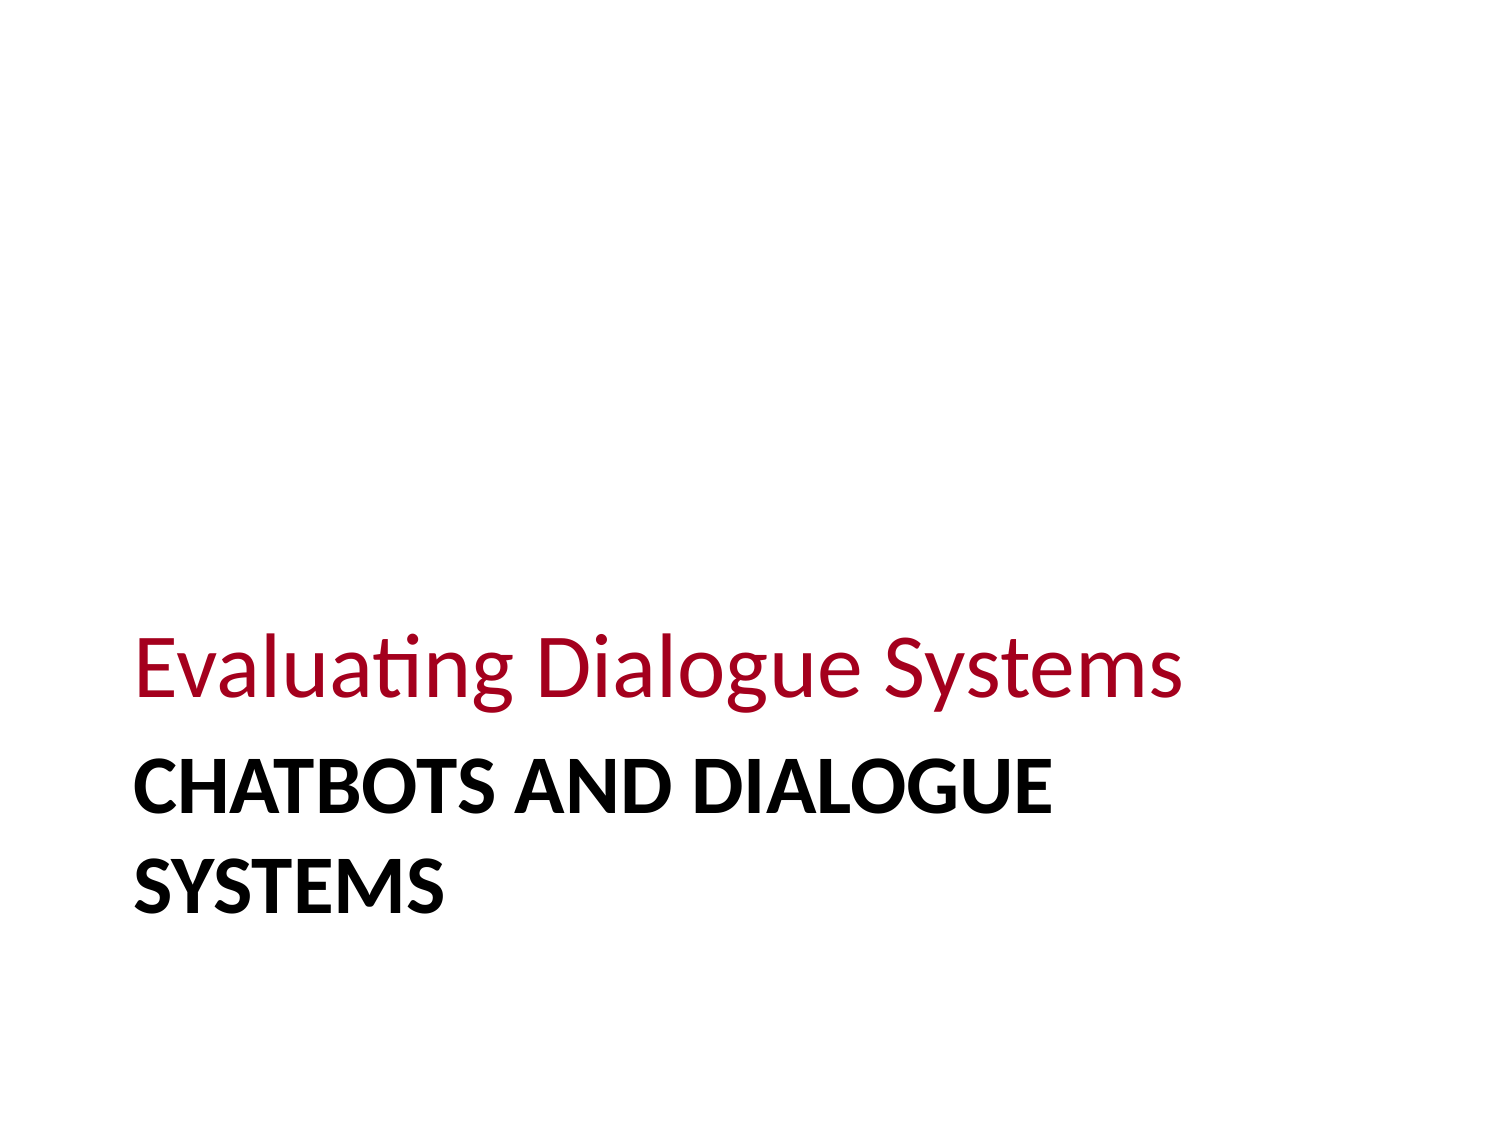

Evaluating Dialogue Systems
# Chatbots and Dialogue Systems